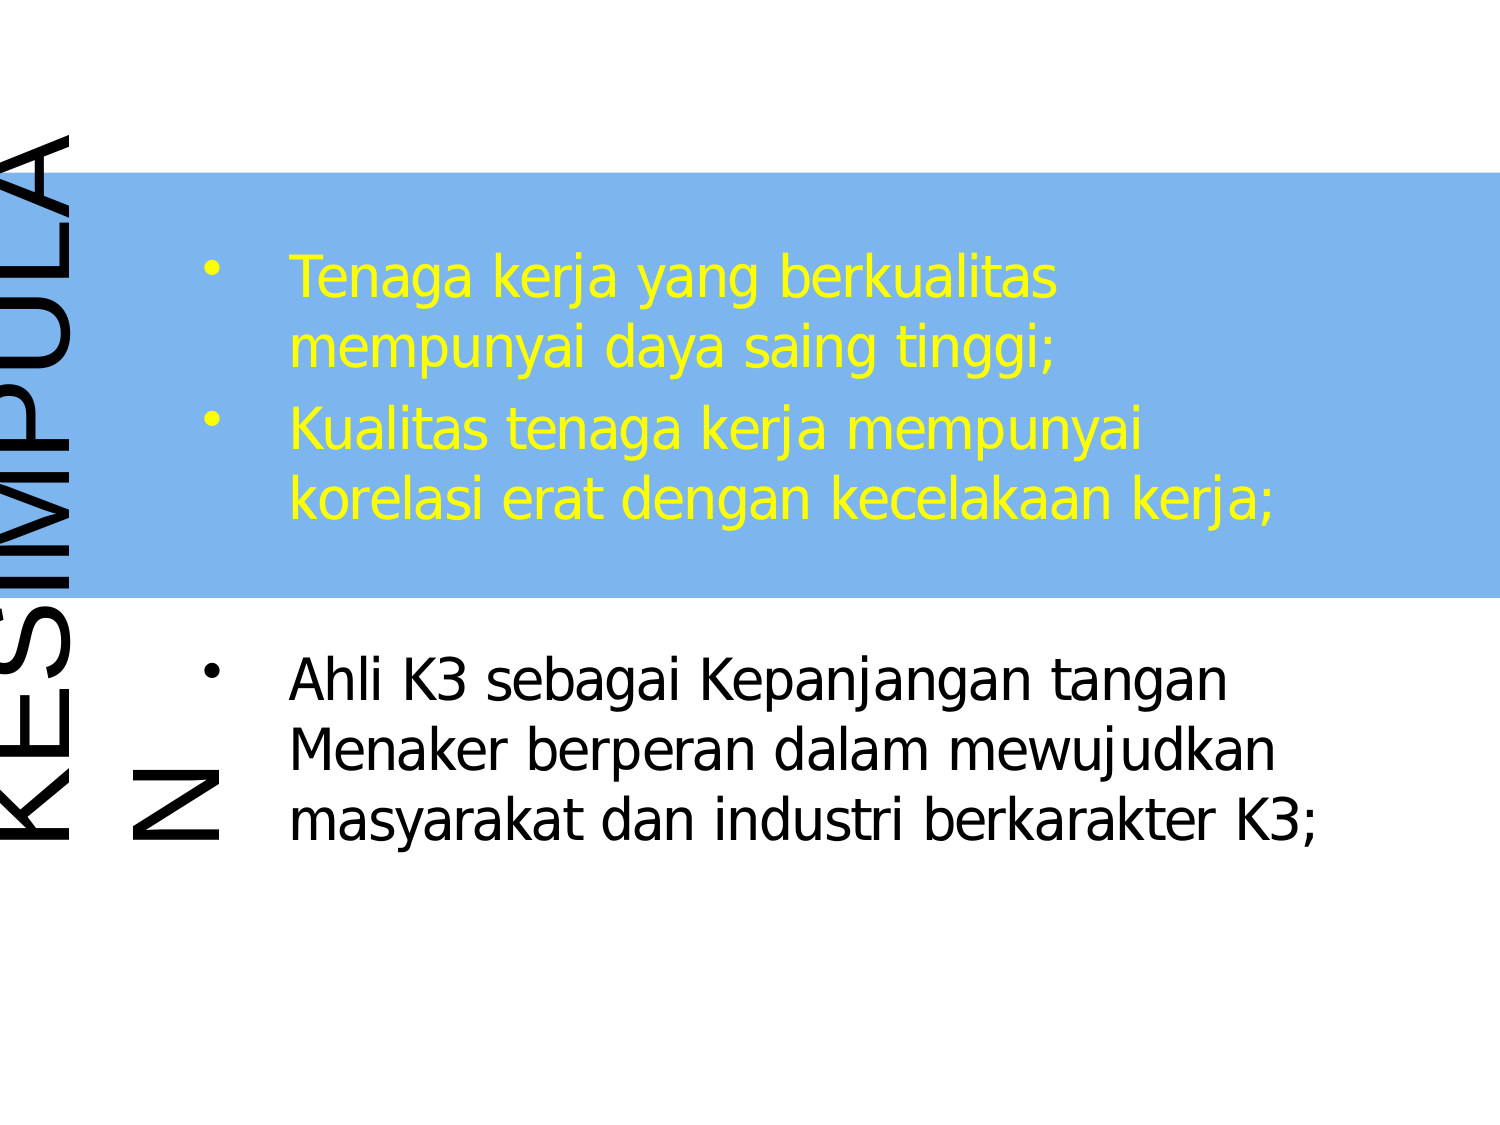

Tenaga kerja yang berkualitas mempunyai daya saing tinggi;
Kualitas tenaga kerja mempunyai korelasi erat dengan kecelakaan kerja;

Ahli K3 sebagai Kepanjangan tangan Menaker berperan dalam mewujudkan masyarakat dan industri berkarakter K3;

# Kesimpulan